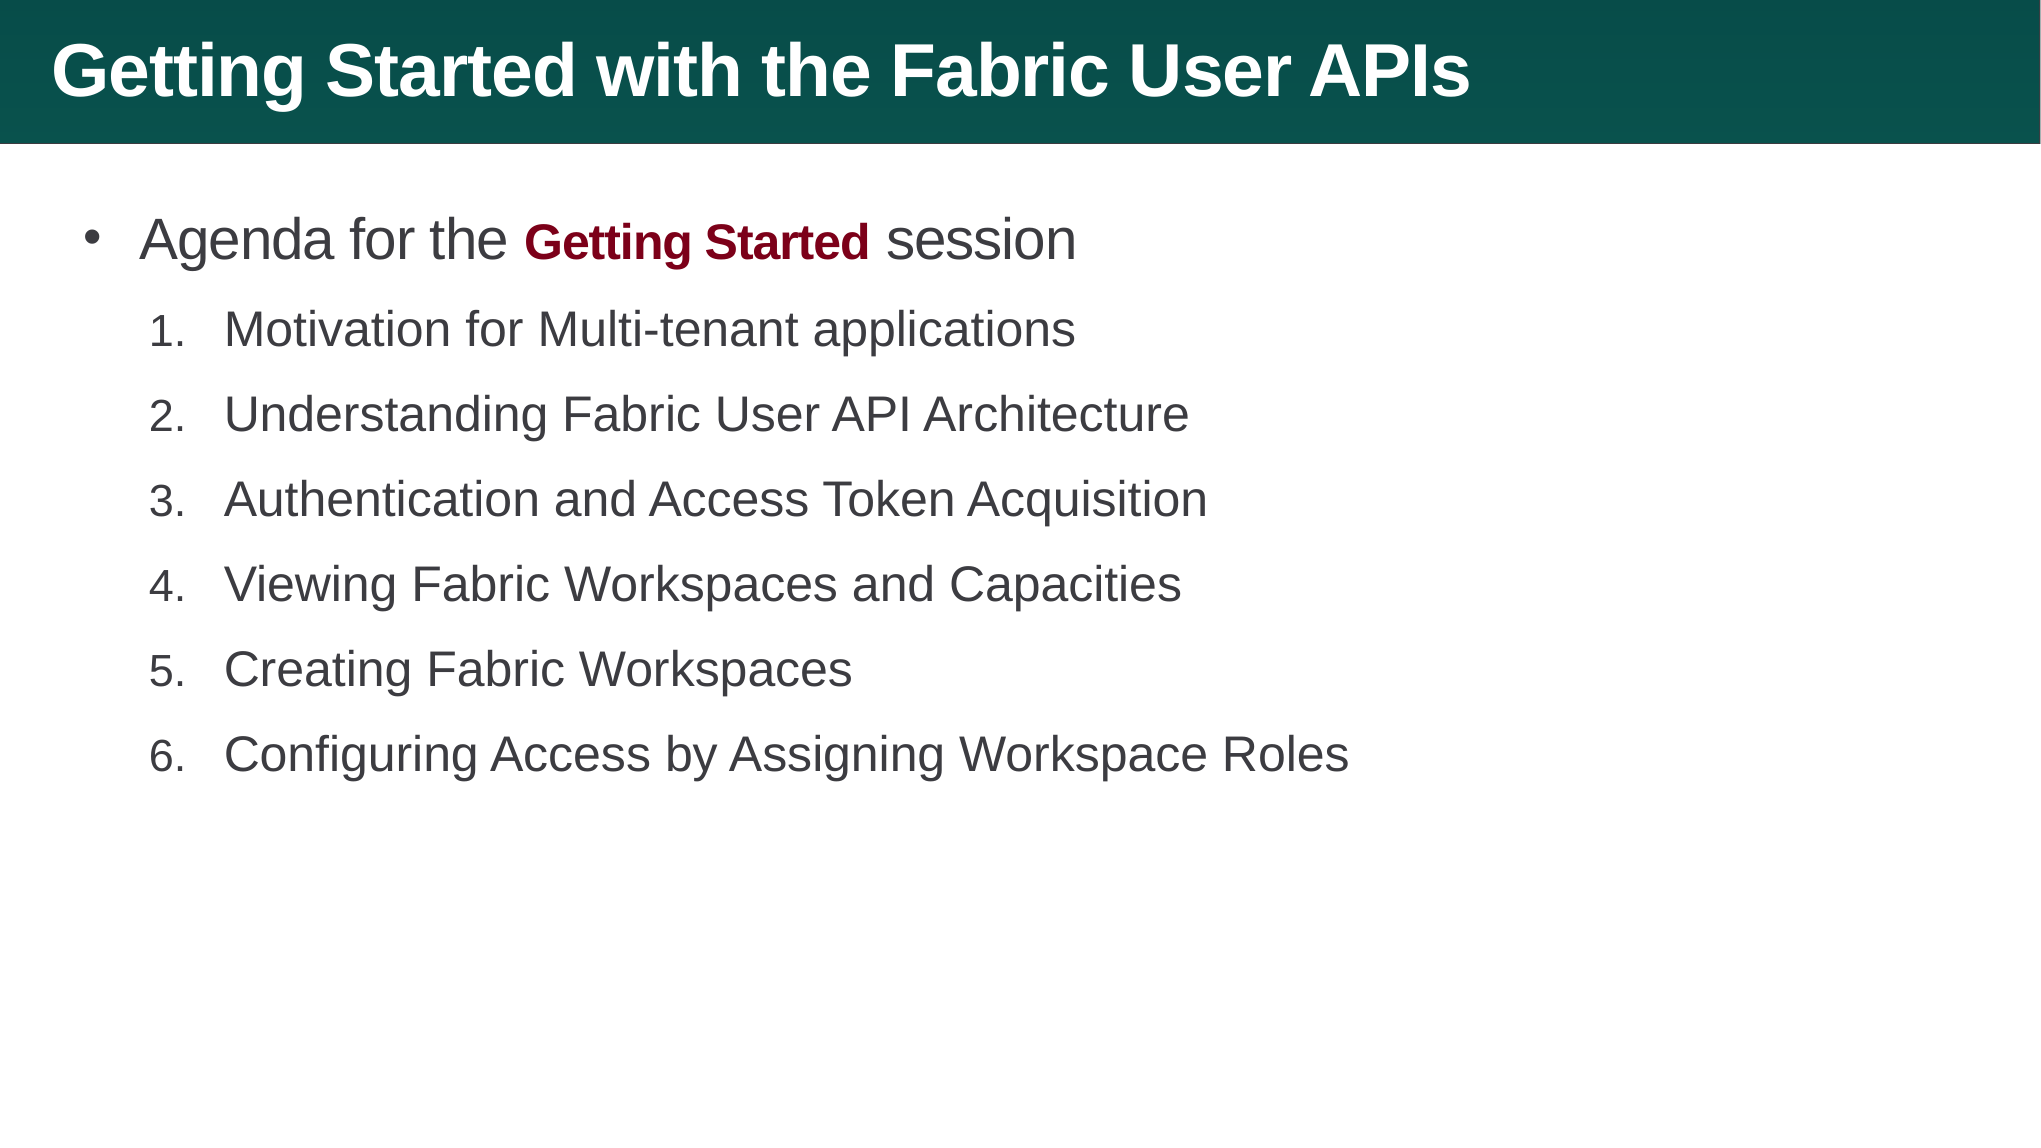

# Getting Started with the Fabric User APIs
Agenda for the Getting Started session
Motivation for Multi-tenant applications
Understanding Fabric User API Architecture
Authentication and Access Token Acquisition
Viewing Fabric Workspaces and Capacities
Creating Fabric Workspaces
Configuring Access by Assigning Workspace Roles